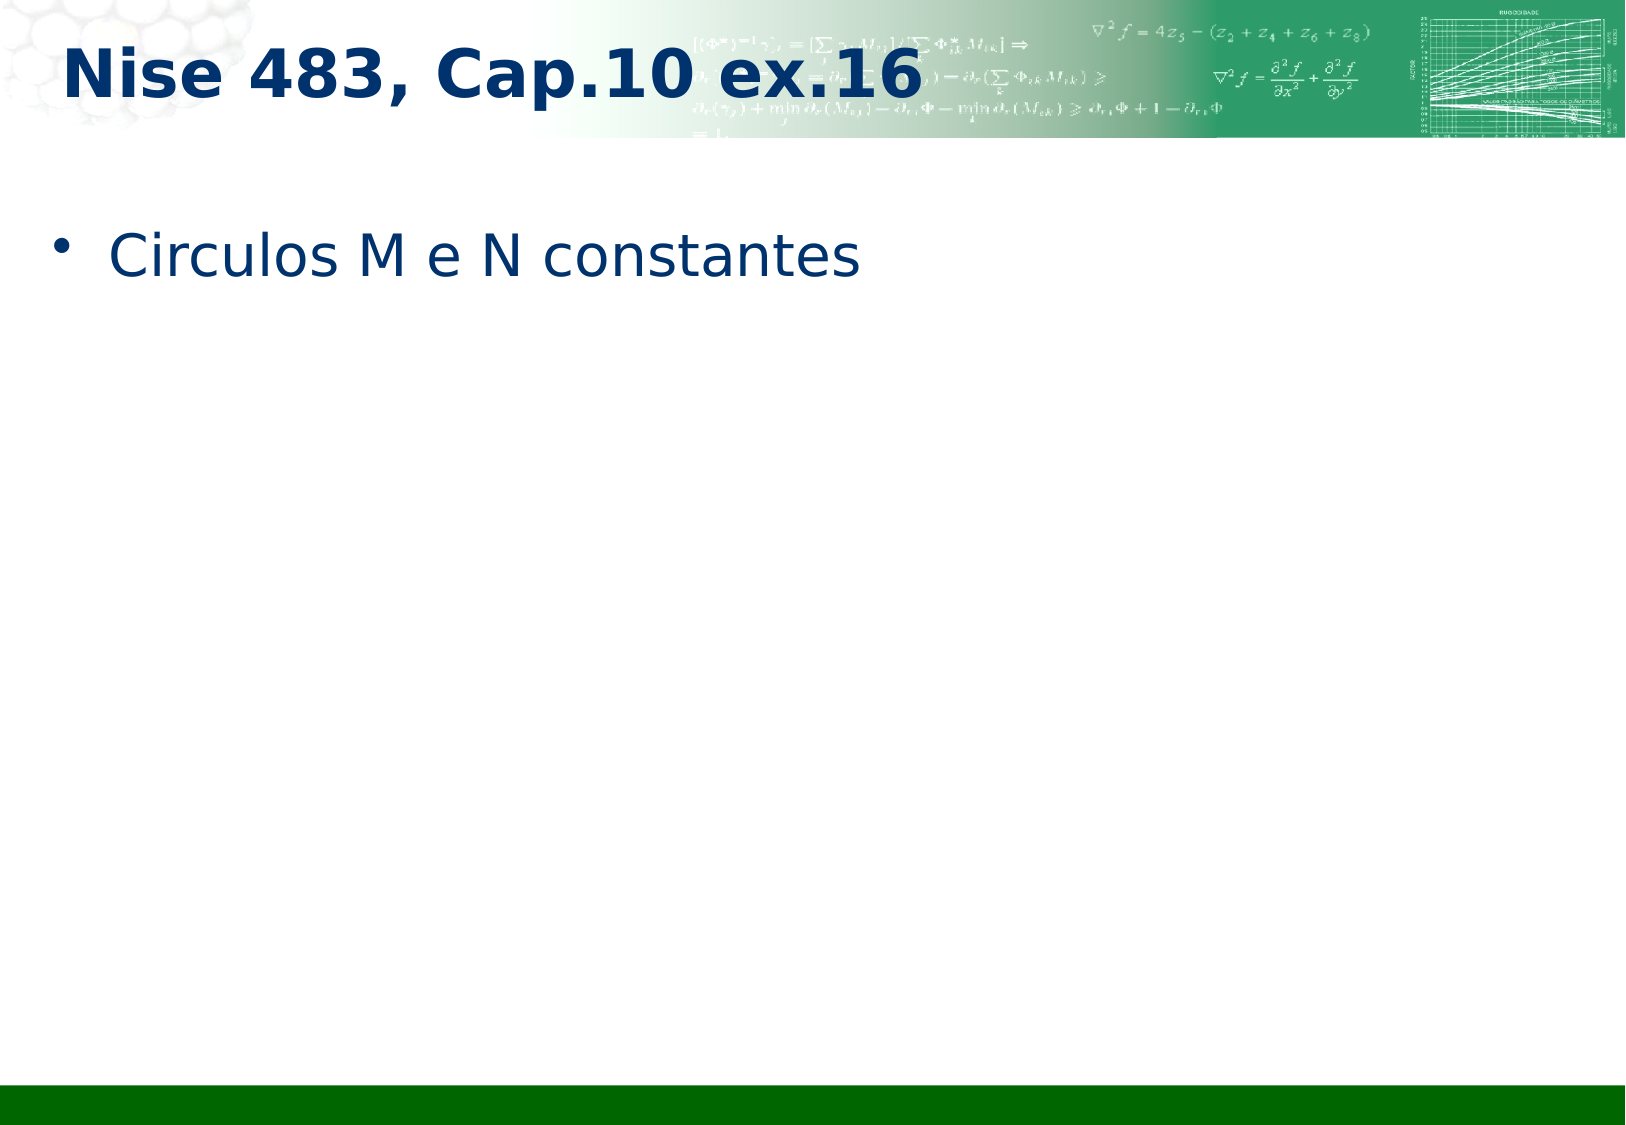

# Nise 483, Cap.10 ex.16
Circulos M e N constantes